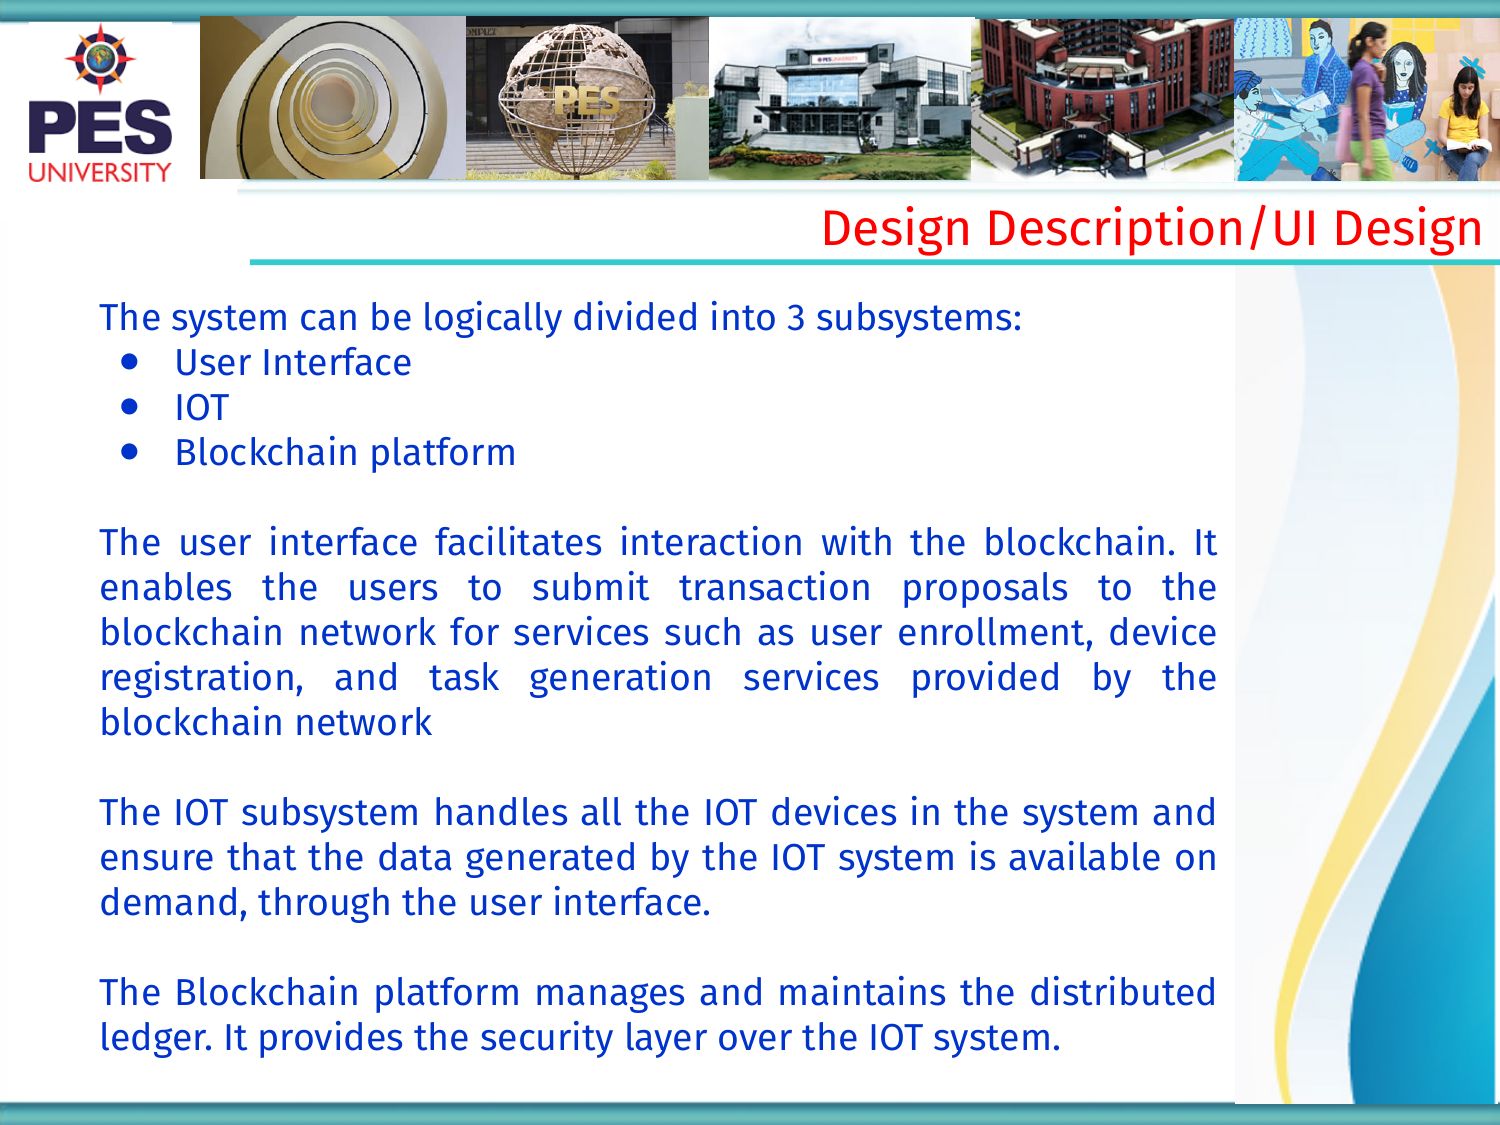

Design Description/UI Design

The system can be logically divided into 3 subsystems:
User Interface
IOT
Blockchain platform

The user interface facilitates interaction with the blockchain. It enables the users to submit transaction proposals to the blockchain network for services such as user enrollment, device registration, and task generation services provided by the blockchain network

The IOT subsystem handles all the IOT devices in the system and ensure that the data generated by the IOT system is available on demand, through the user interface.

The Blockchain platform manages and maintains the distributed ledger. It provides the security layer over the IOT system.